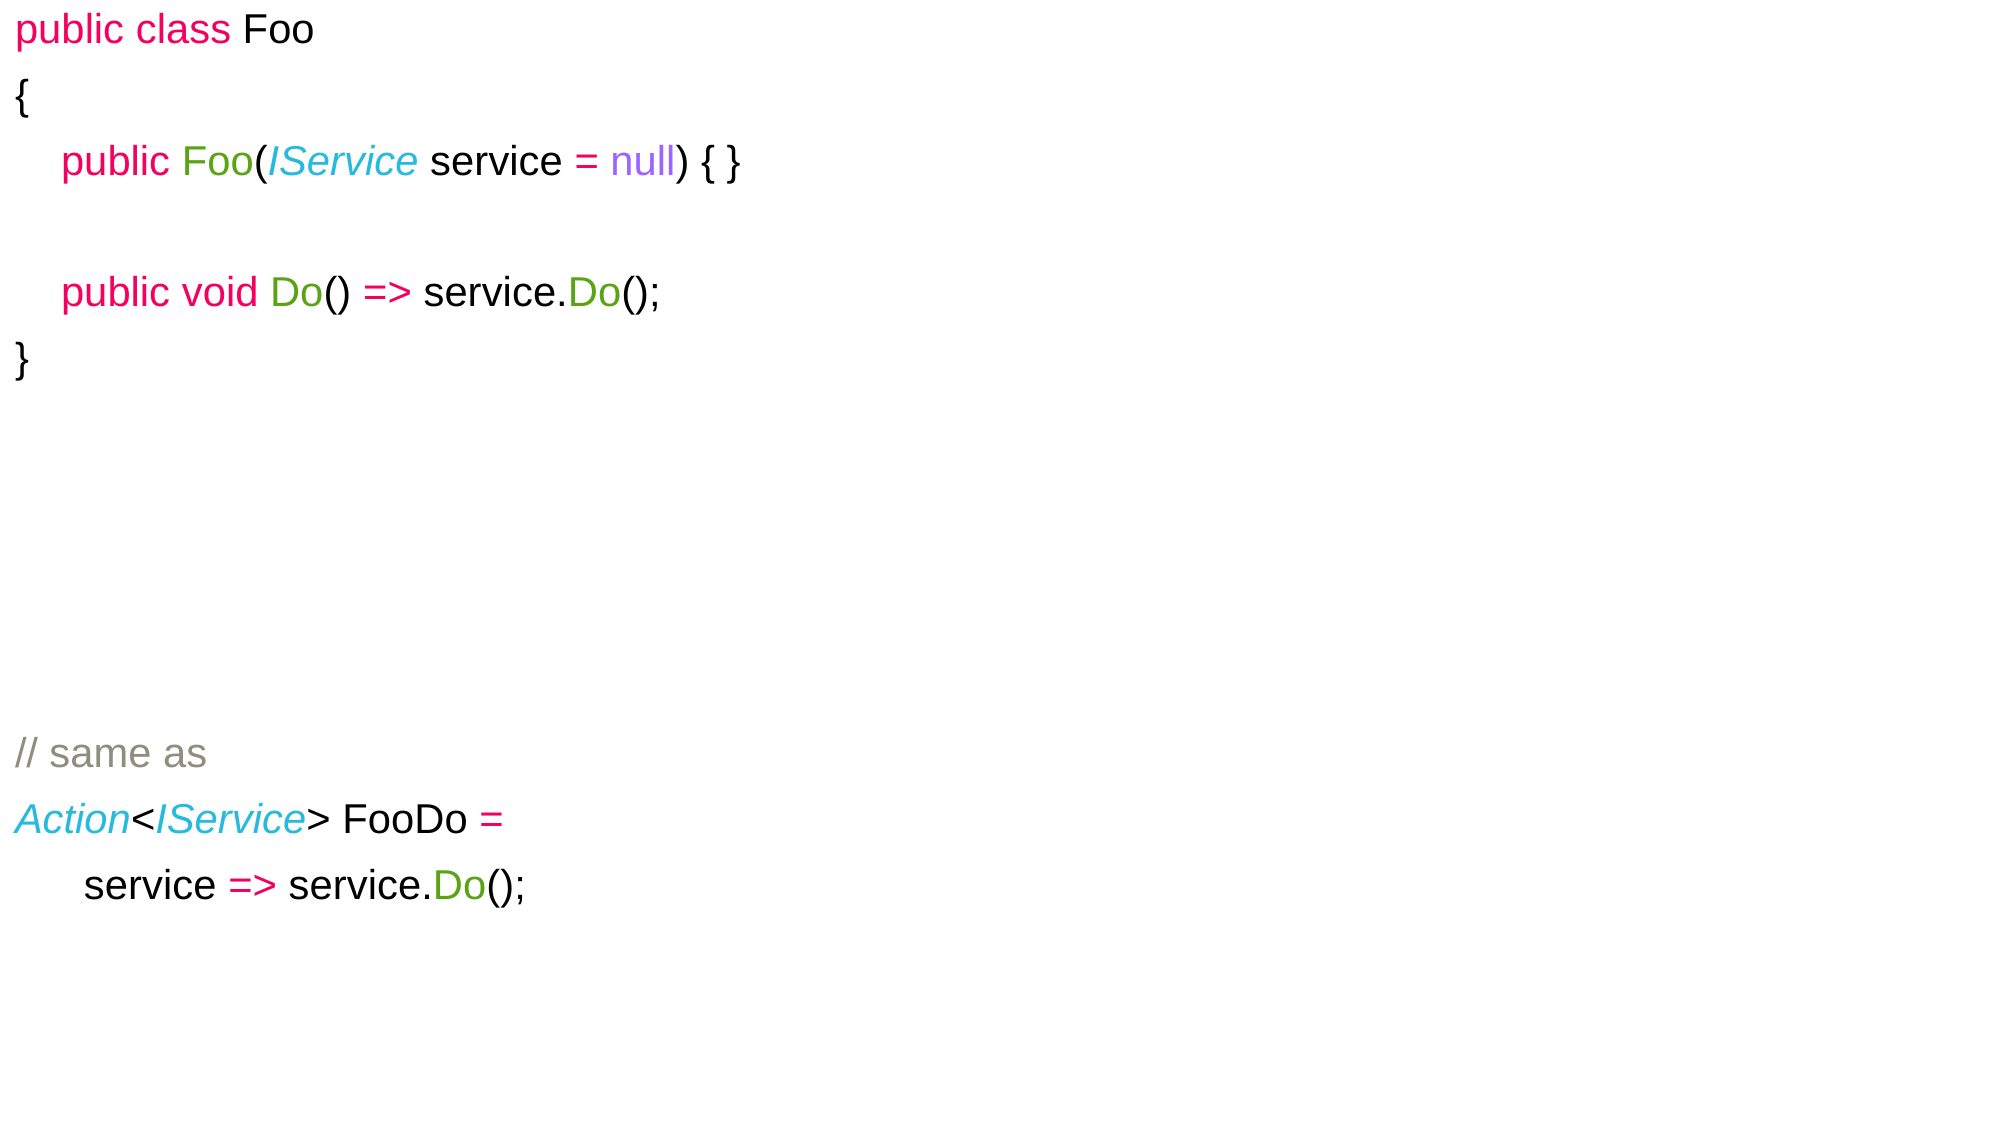

public class Foo
{
    public Foo(IService service = null) { }

    public void Do() => service.Do();
}

// same as
Action<IService> FooDo =
      service => service.Do();